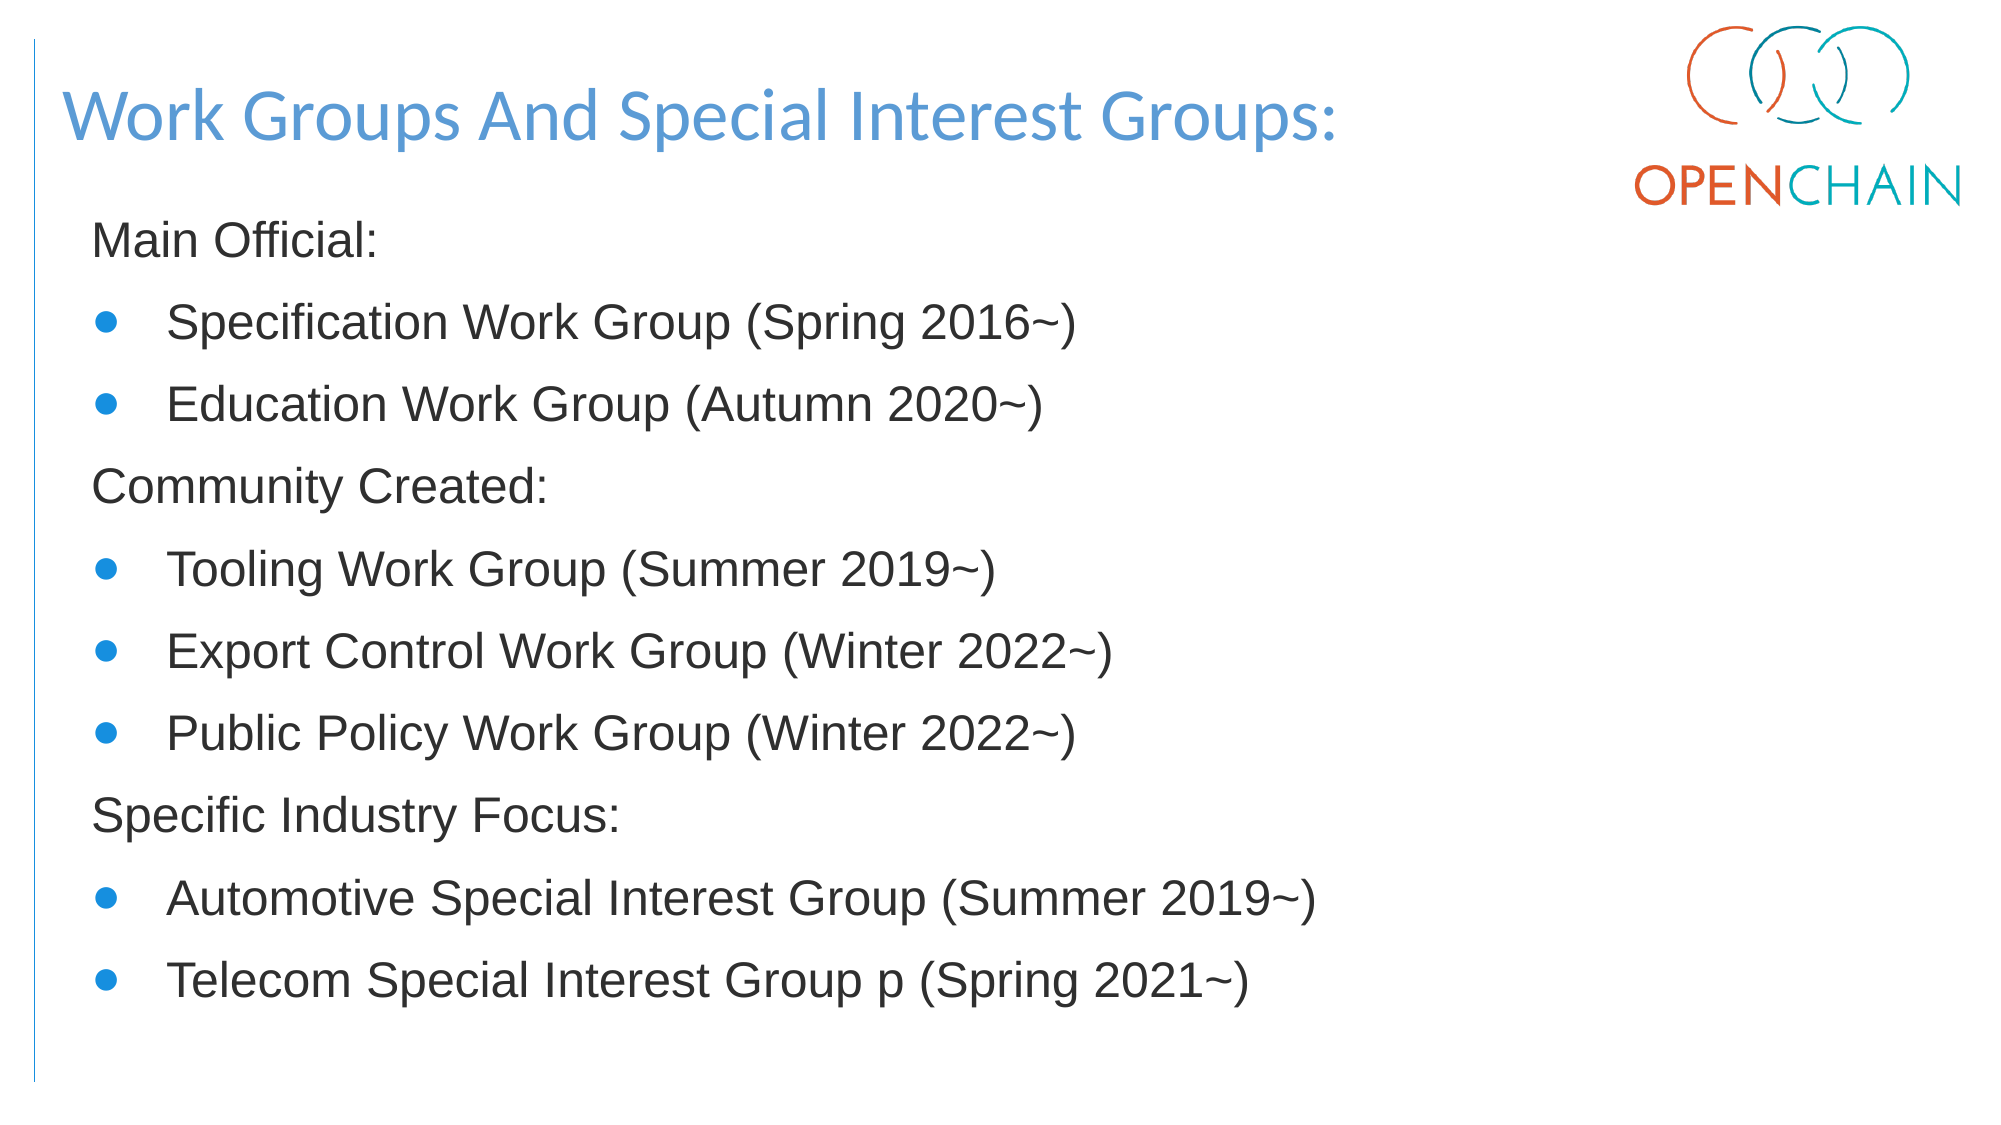

# Work Groups And Special Interest Groups:
Main Official:
Specification Work Group (Spring 2016~)
Education Work Group (Autumn 2020~)
Community Created:
Tooling Work Group (Summer 2019~)
Export Control Work Group (Winter 2022~)
Public Policy Work Group (Winter 2022~)
Specific Industry Focus:
Automotive Special Interest Group (Summer 2019~)
Telecom Special Interest Group p (Spring 2021~)